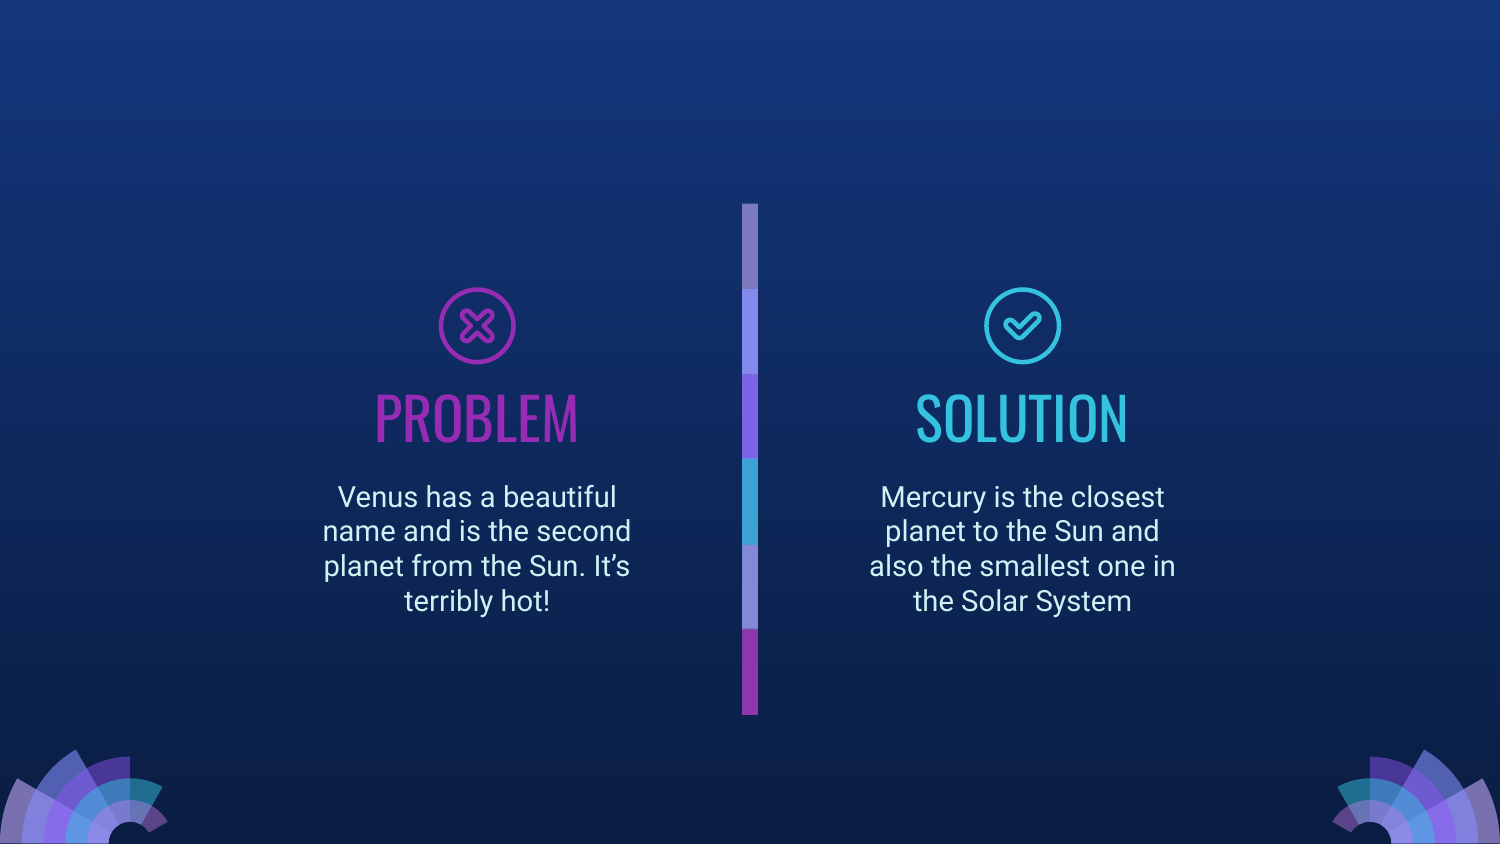

PROBLEM
# SOLUTION
Venus has a beautiful name and is the second planet from the Sun. It’s terribly hot!
Mercury is the closest planet to the Sun and also the smallest one in the Solar System